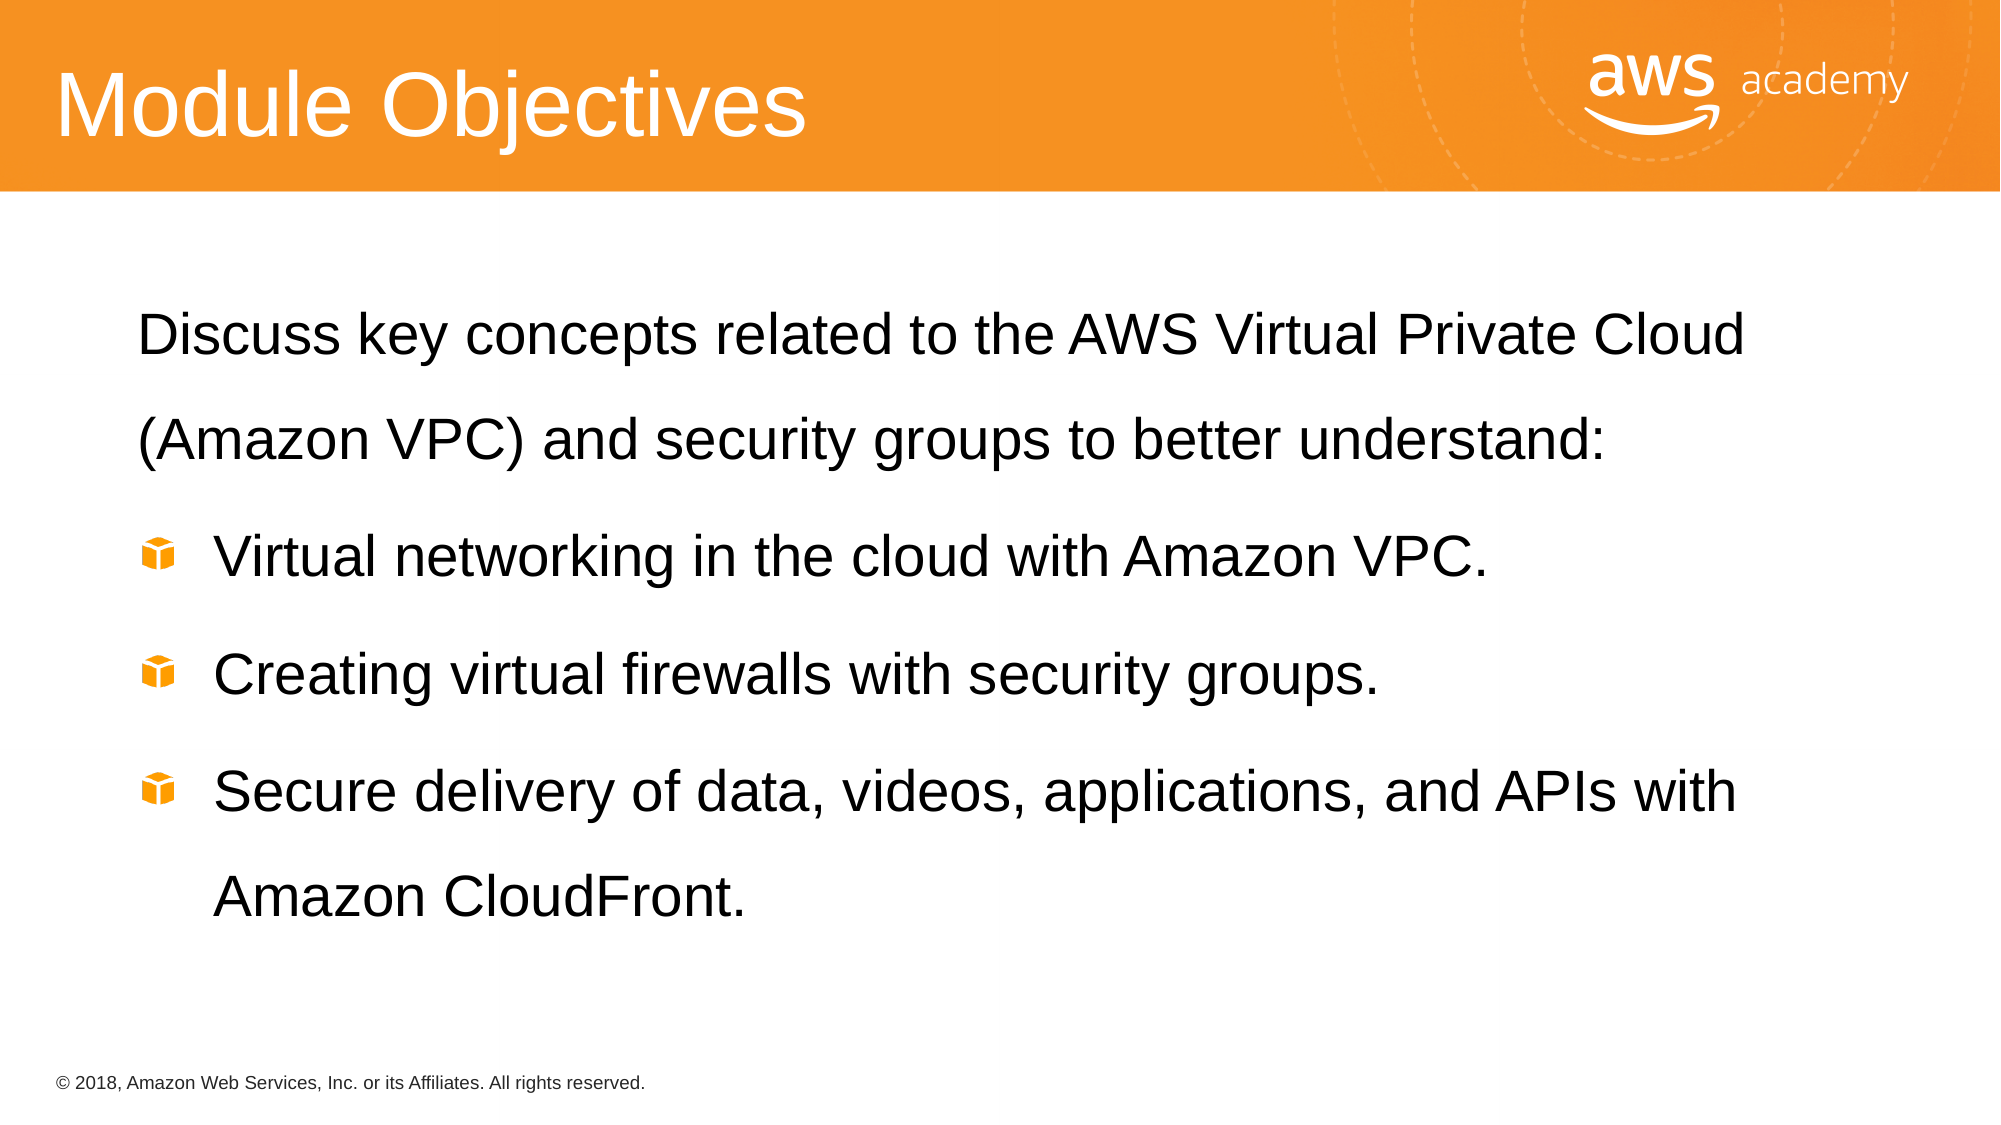

# Module Objectives
Discuss key concepts related to the AWS Virtual Private Cloud (Amazon VPC) and security groups to better understand:
Virtual networking in the cloud with Amazon VPC.
Creating virtual firewalls with security groups.
Secure delivery of data, videos, applications, and APIs with Amazon CloudFront.